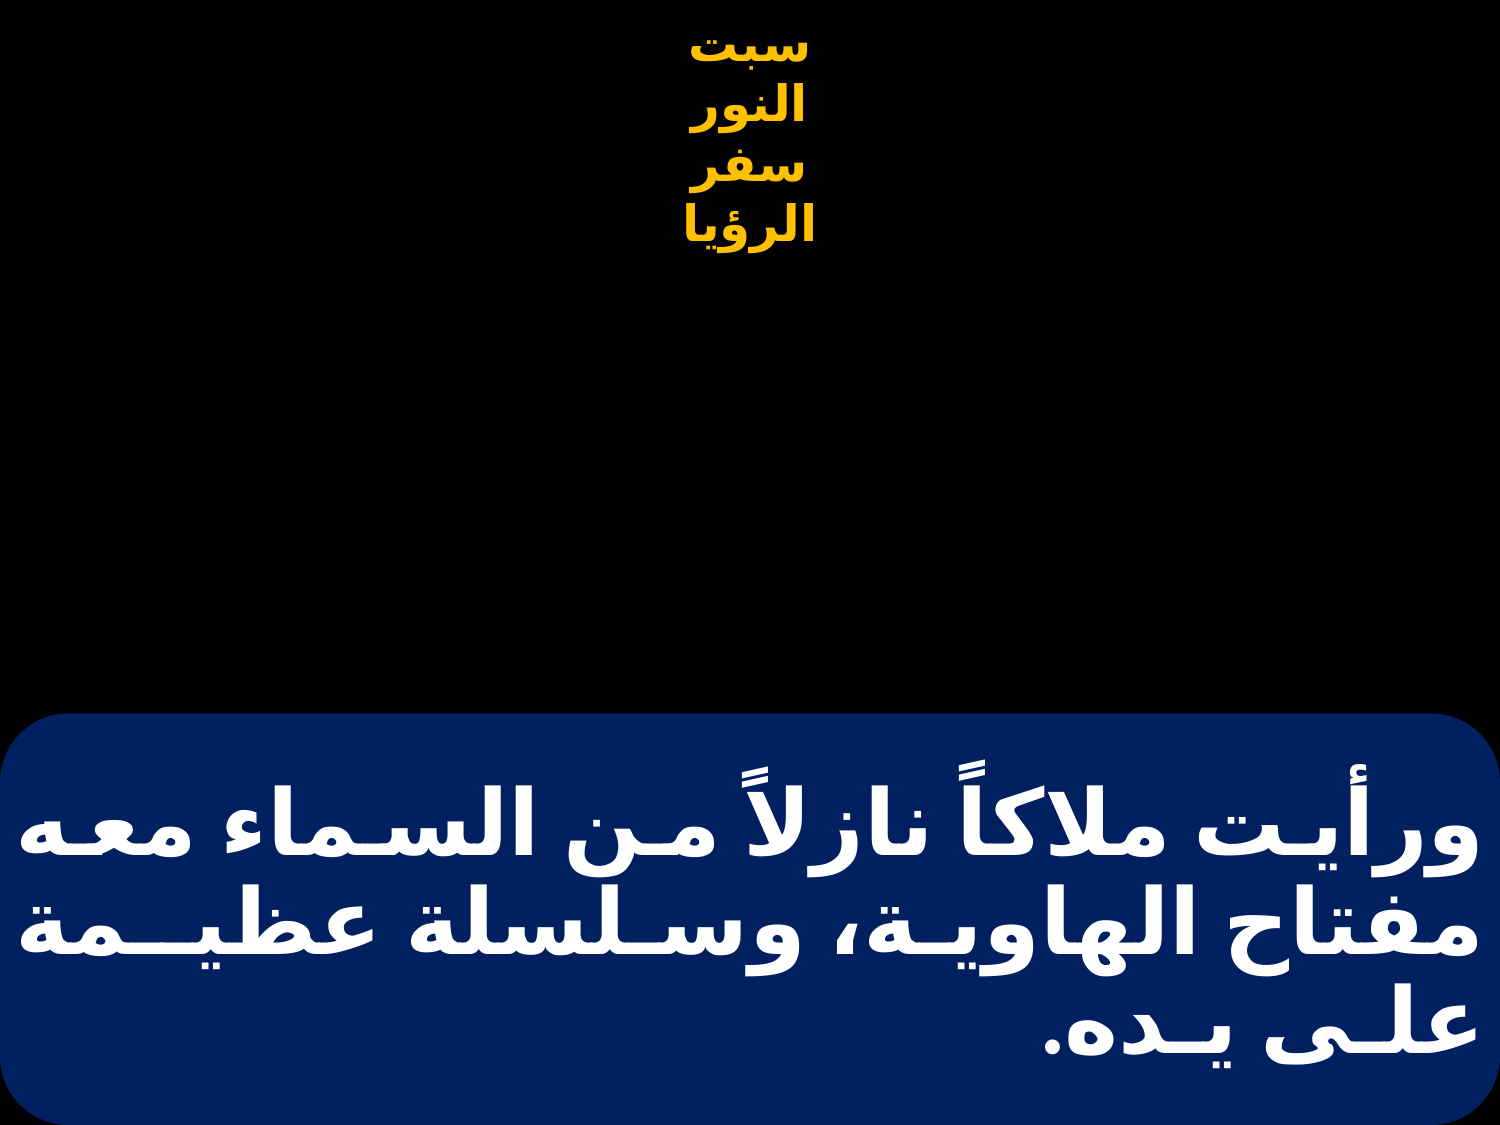

# ورأيت ملاكاً نازلاً من السماء معه مفتاح الهاوية، وسلسلة عظيـمة علـى يـده.